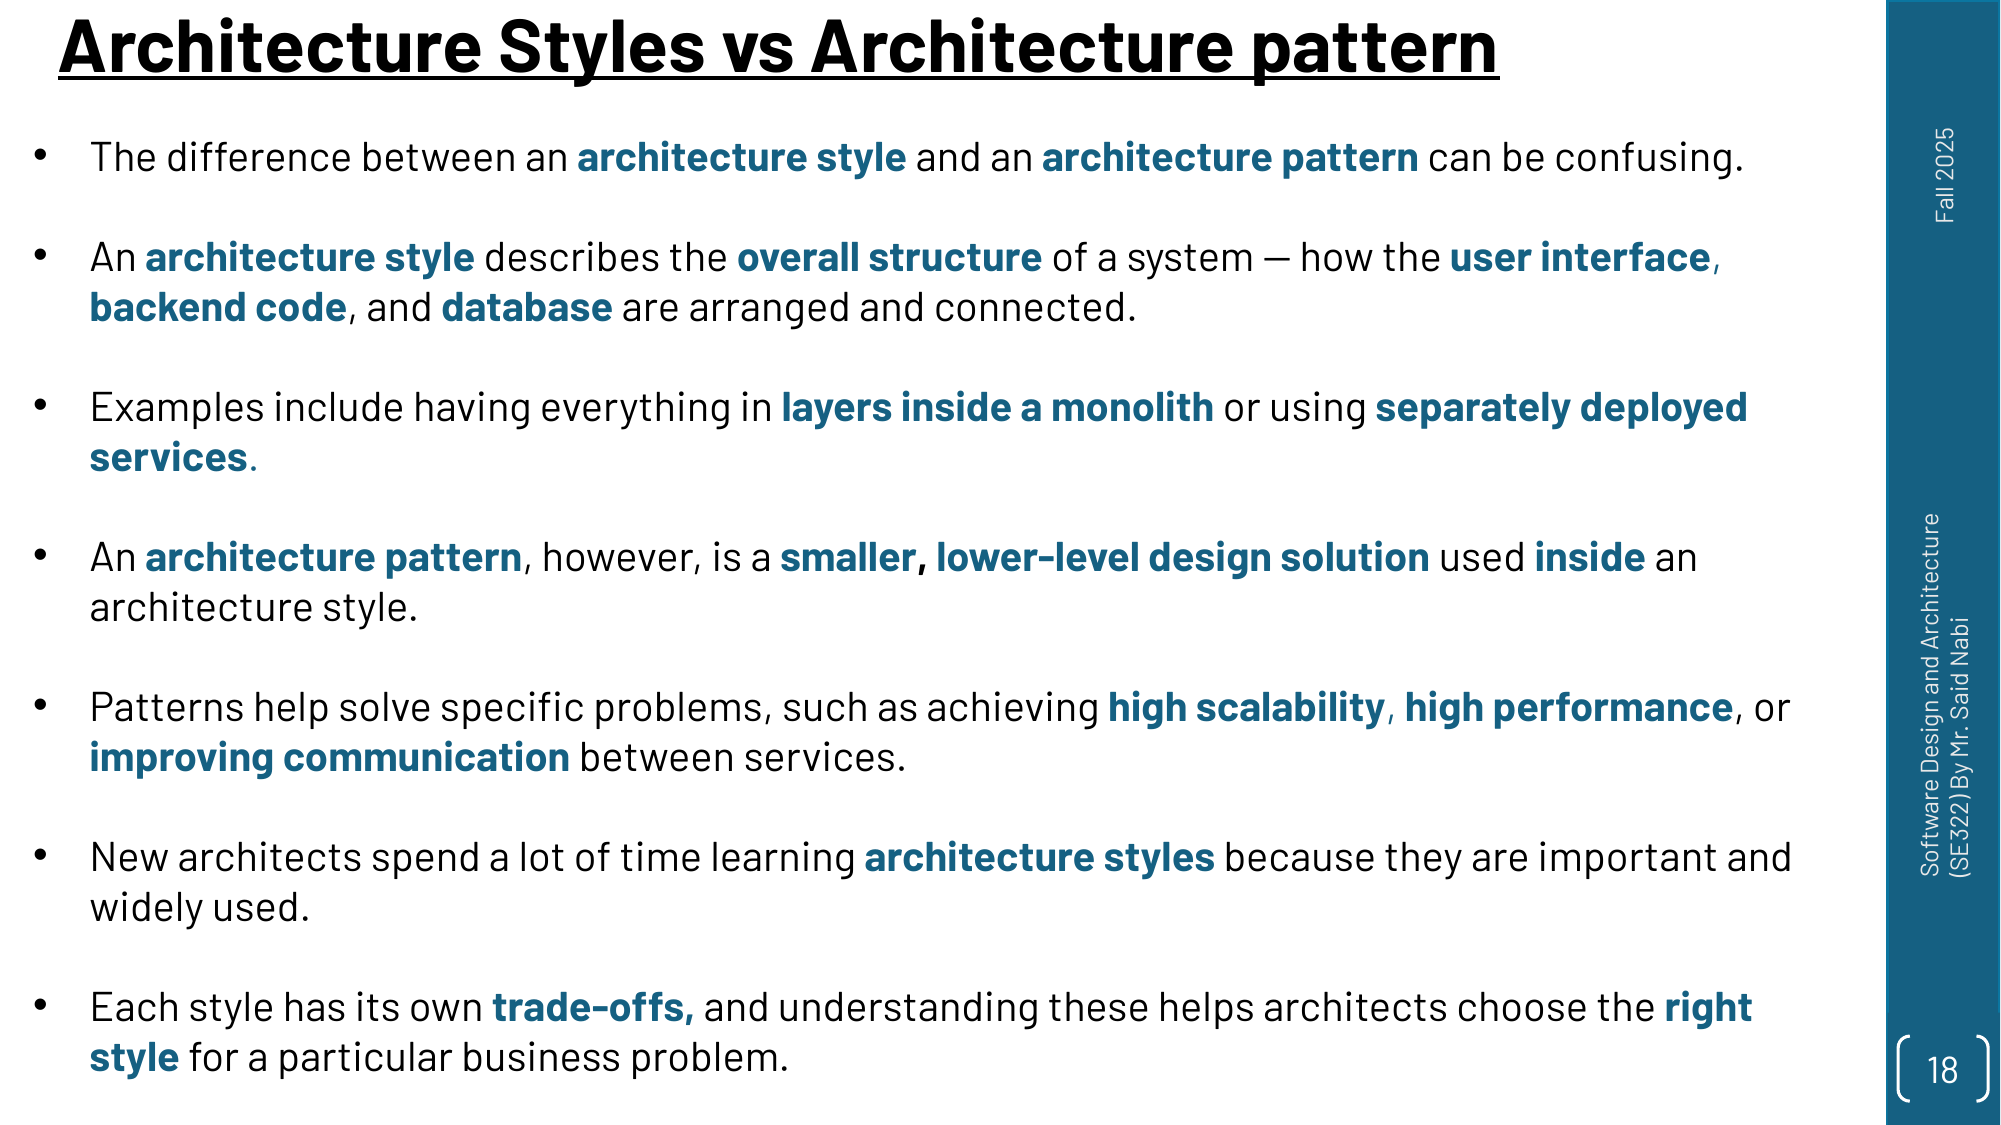

Architecture Styles vs Architecture pattern

The difference between an architecture style and an architecture pattern can be confusing.

An architecture style describes the overall structure of a system — how the user interface, backend code, and database are arranged and connected.

Examples include having everything in layers inside a monolith or using separately deployed services.

An architecture pattern, however, is a smaller, lower-level design solution used inside an architecture style.

Patterns help solve specific problems, such as achieving high scalability, high performance, or improving communication between services.

New architects spend a lot of time learning architecture styles because they are important and widely used.

Each style has its own trade-offs, and understanding these helps architects choose the right style for a particular business problem.